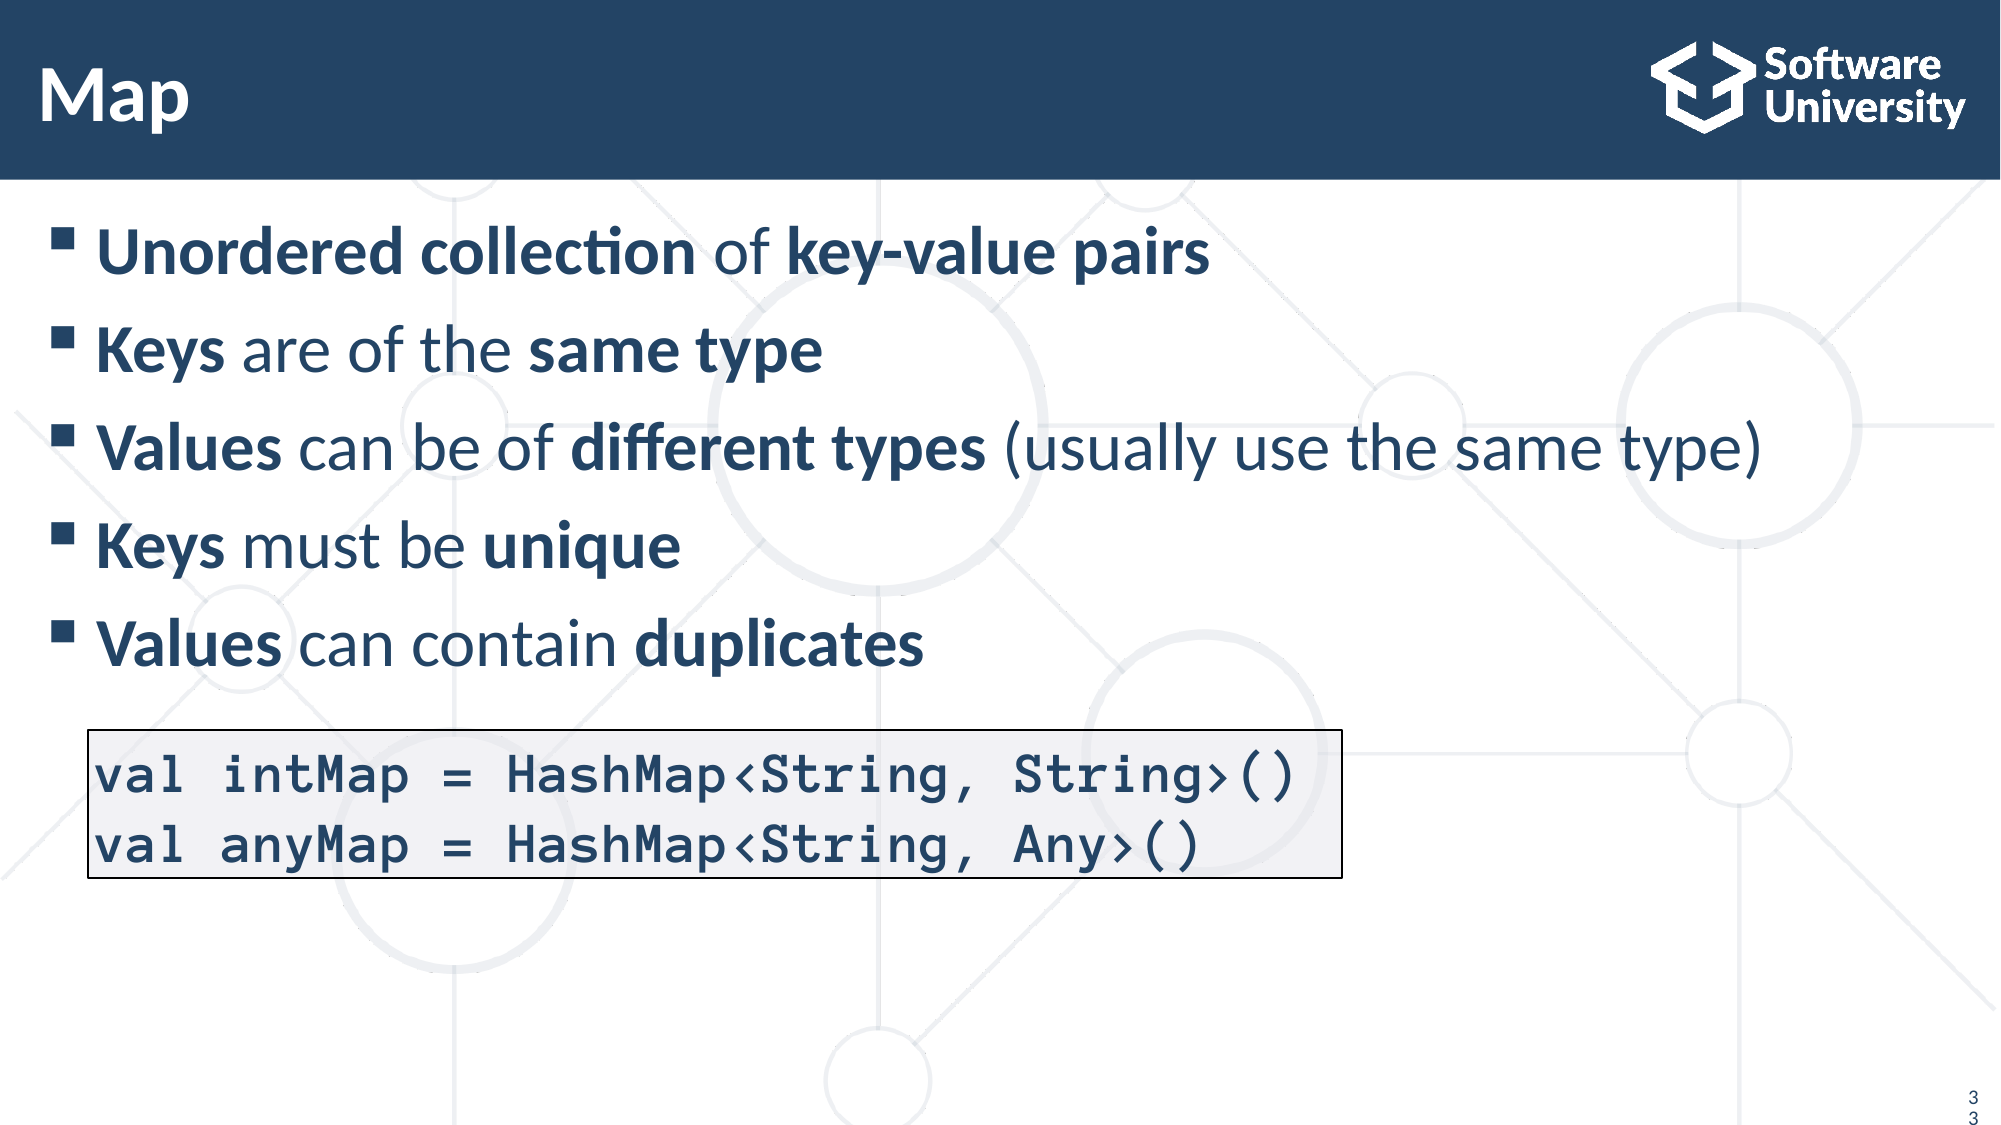

# Map
Unordered collection of key-value pairs
Keys are of the same type
Values can be of different types (usually use the same type)
Keys must be unique
Values can contain duplicates
val intMap = HashMap<String, String>()
val anyMap = HashMap<String, Any>()

33